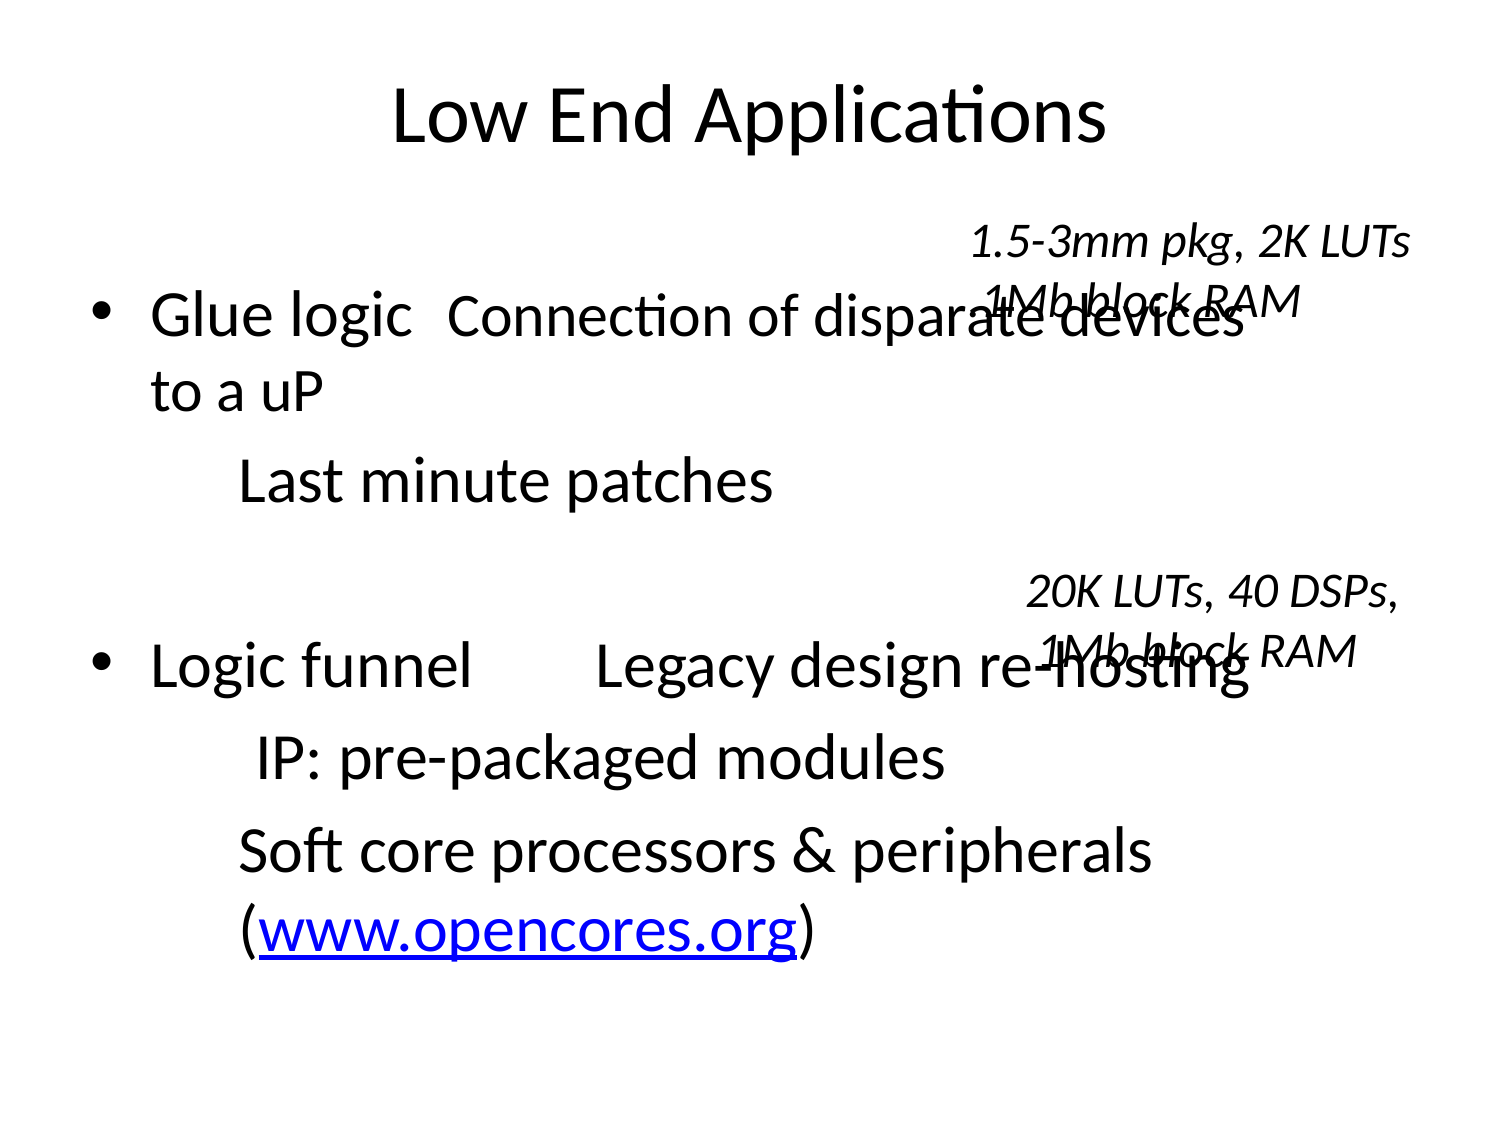

# Low End Applications
1.5-3mm pkg, 2K LUTs
.1Mb block RAM

Glue logic						Connection of disparate devices to a uP
	Last minute patches

Logic funnel						Legacy design re-hosting
           IP: pre-packaged modules
	Soft core processors & peripherals 	(www.opencores.org)
20K LUTs, 40 DSPs,
 1Mb block RAM